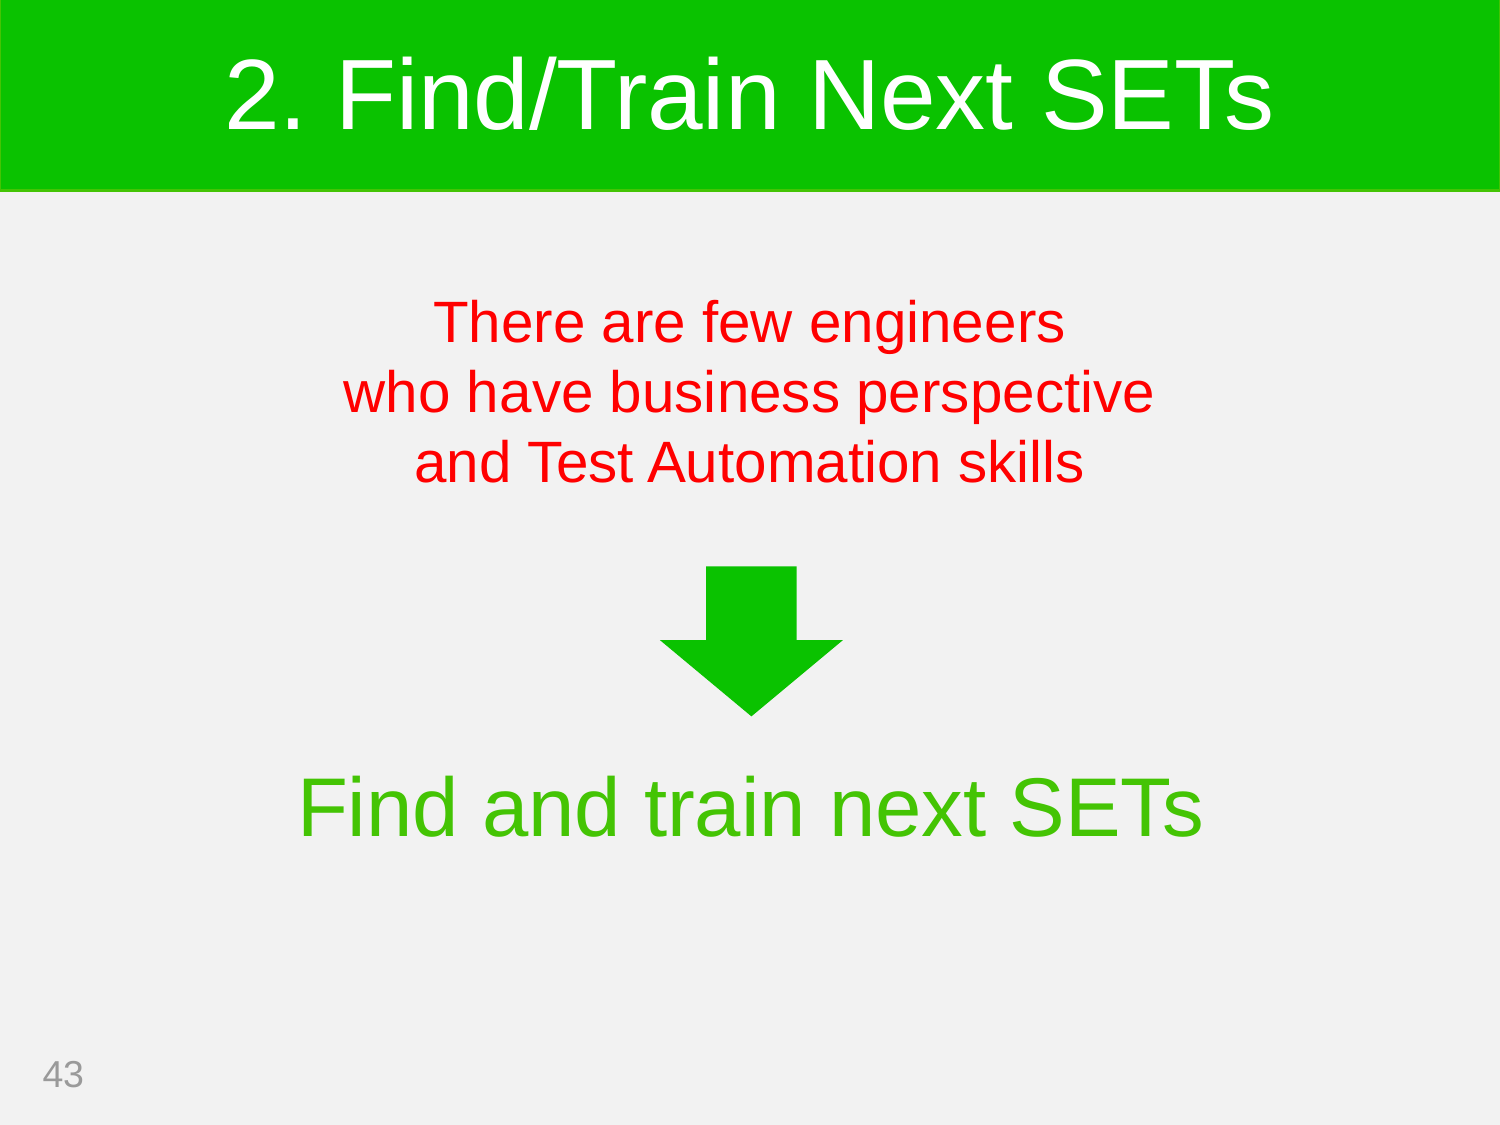

# 2. Find/Train Next SETs
There are few engineers
who have business perspective
and Test Automation skills

Find and train next SETs
43